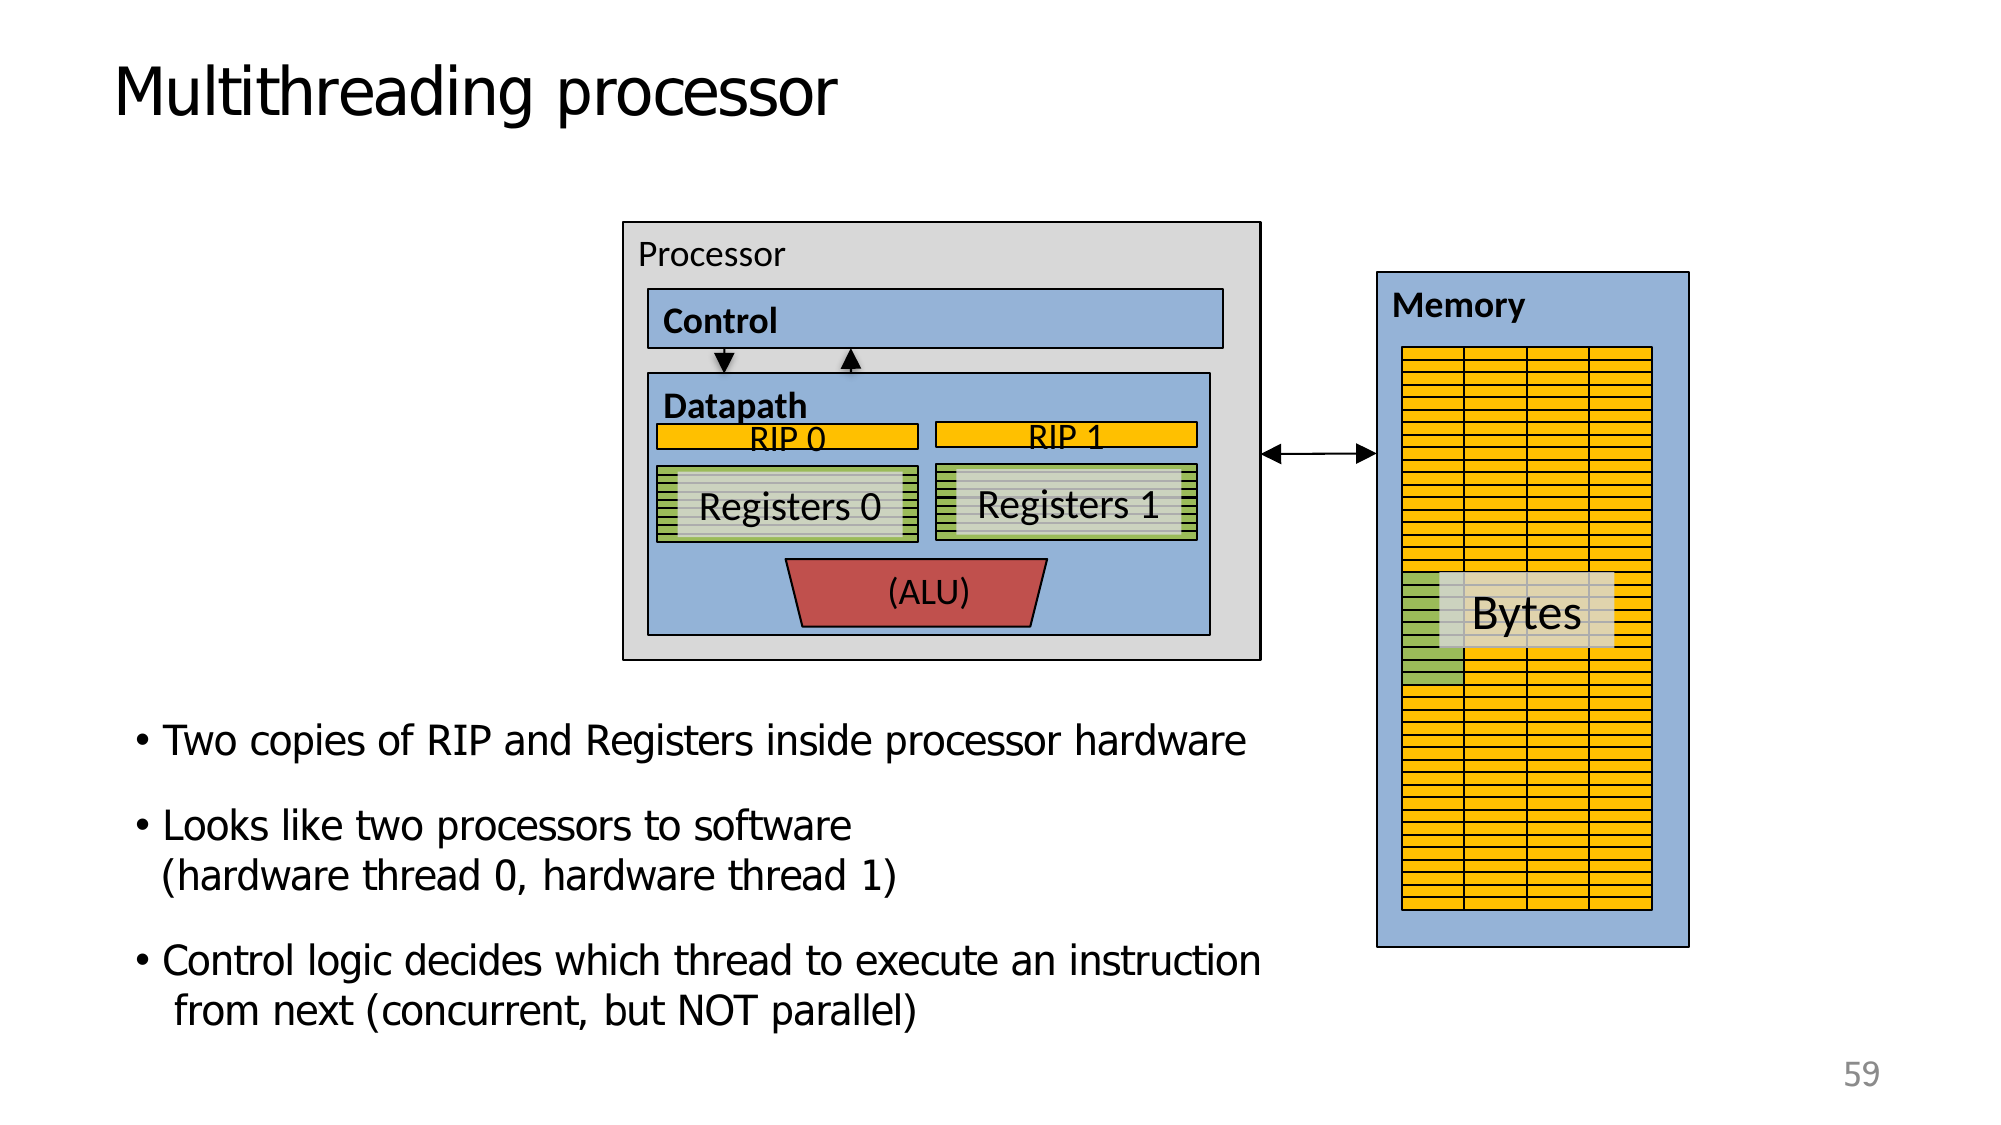

# Multithreading processor
Processor
Control
Datapath
RIP 1
RIP 0

Registers 0

(ALU)

Registers 1

Memory

Bytes

 Two copies of RIP and Registers inside processor hardware
 Looks like two processors to software
  (hardware thread 0, hardware thread 1)
 Control logic decides which thread to execute an instruction
   from next (concurrent, but NOT parallel)
59